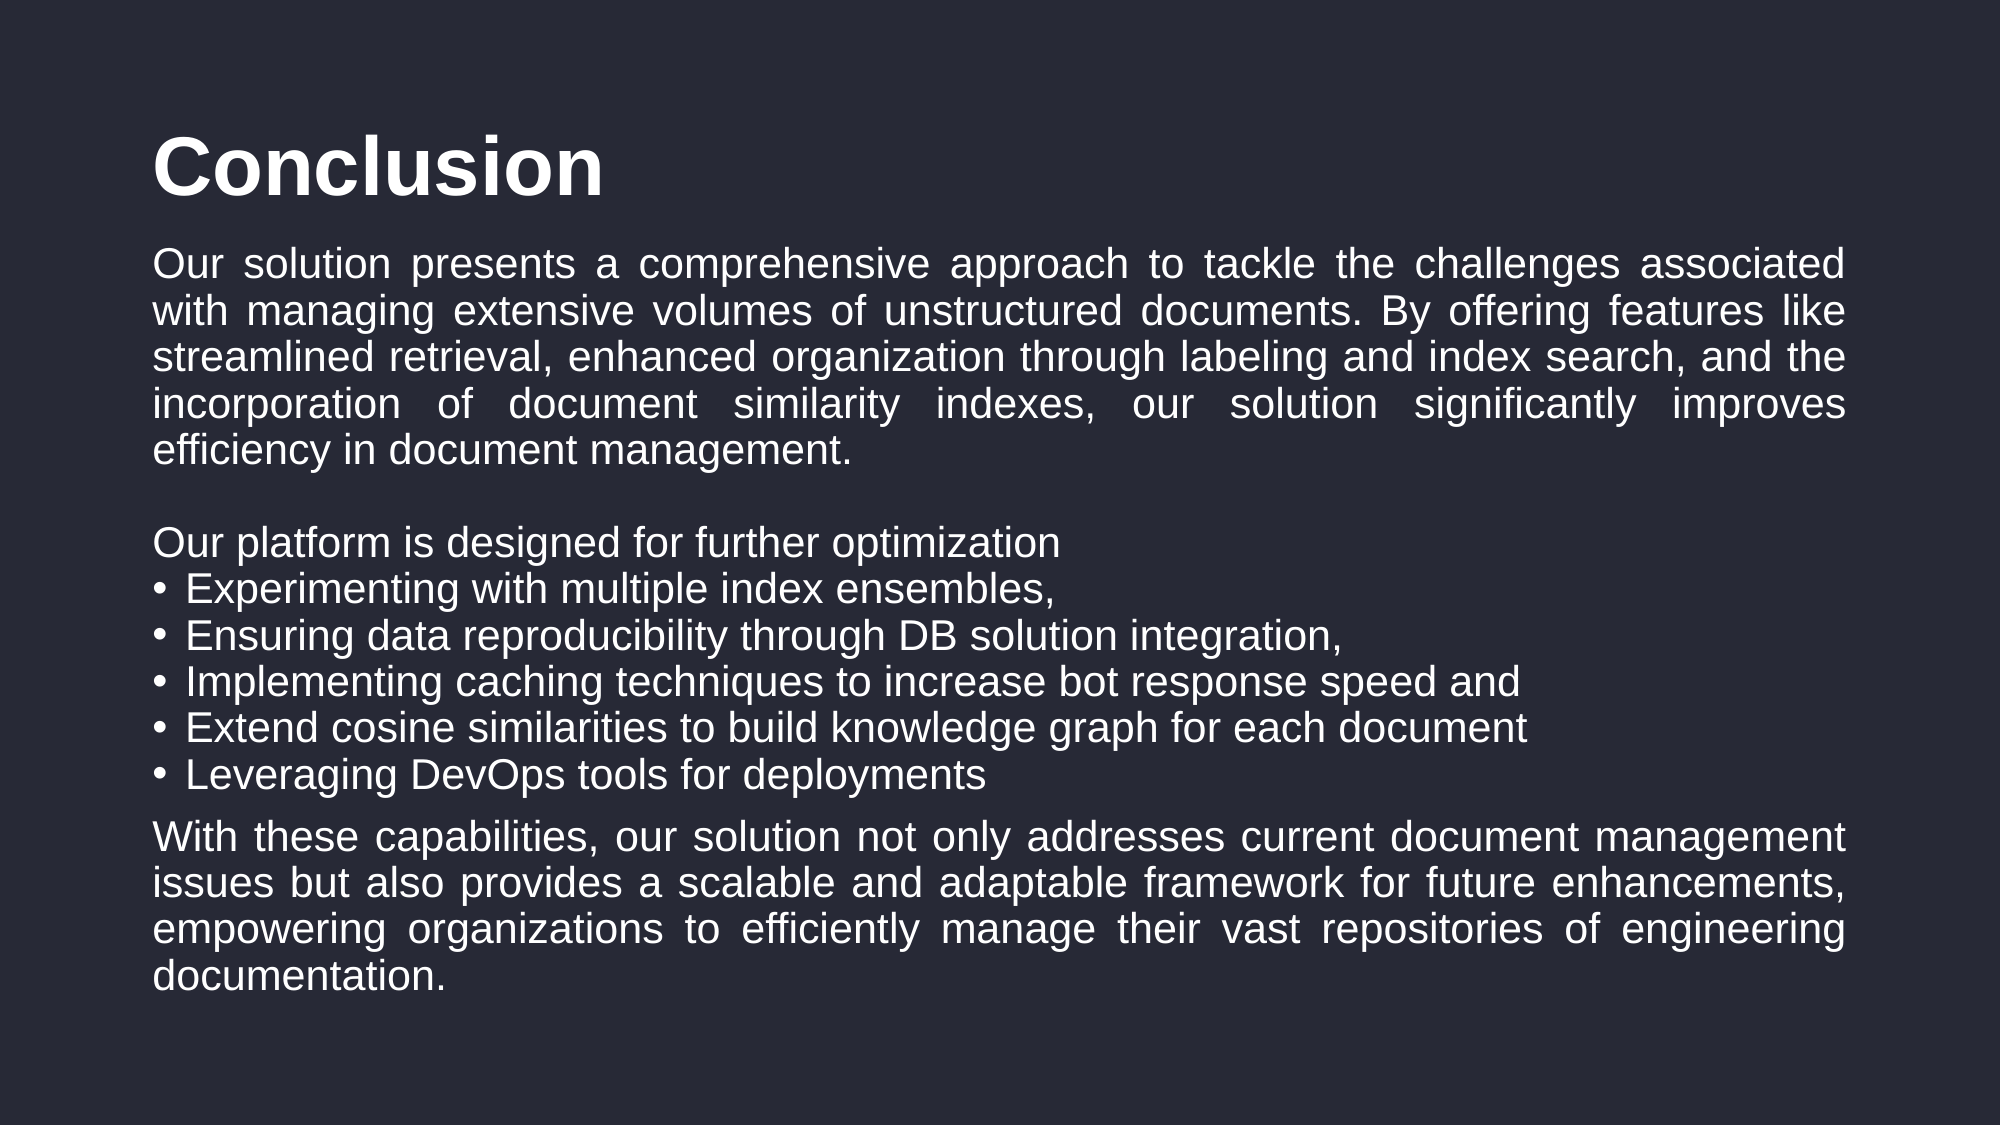

# Conclusion
Our solution presents a comprehensive approach to tackle the challenges associated with managing extensive volumes of unstructured documents. By offering features like streamlined retrieval, enhanced organization through labeling and index search, and the incorporation of document similarity indexes, our solution significantly improves efficiency in document management.

Our platform is designed for further optimization
Experimenting with multiple index ensembles,
Ensuring data reproducibility through DB solution integration,
Implementing caching techniques to increase bot response speed and
Extend cosine similarities to build knowledge graph for each document
Leveraging DevOps tools for deployments
With these capabilities, our solution not only addresses current document management issues but also provides a scalable and adaptable framework for future enhancements, empowering organizations to efficiently manage their vast repositories of engineering documentation.